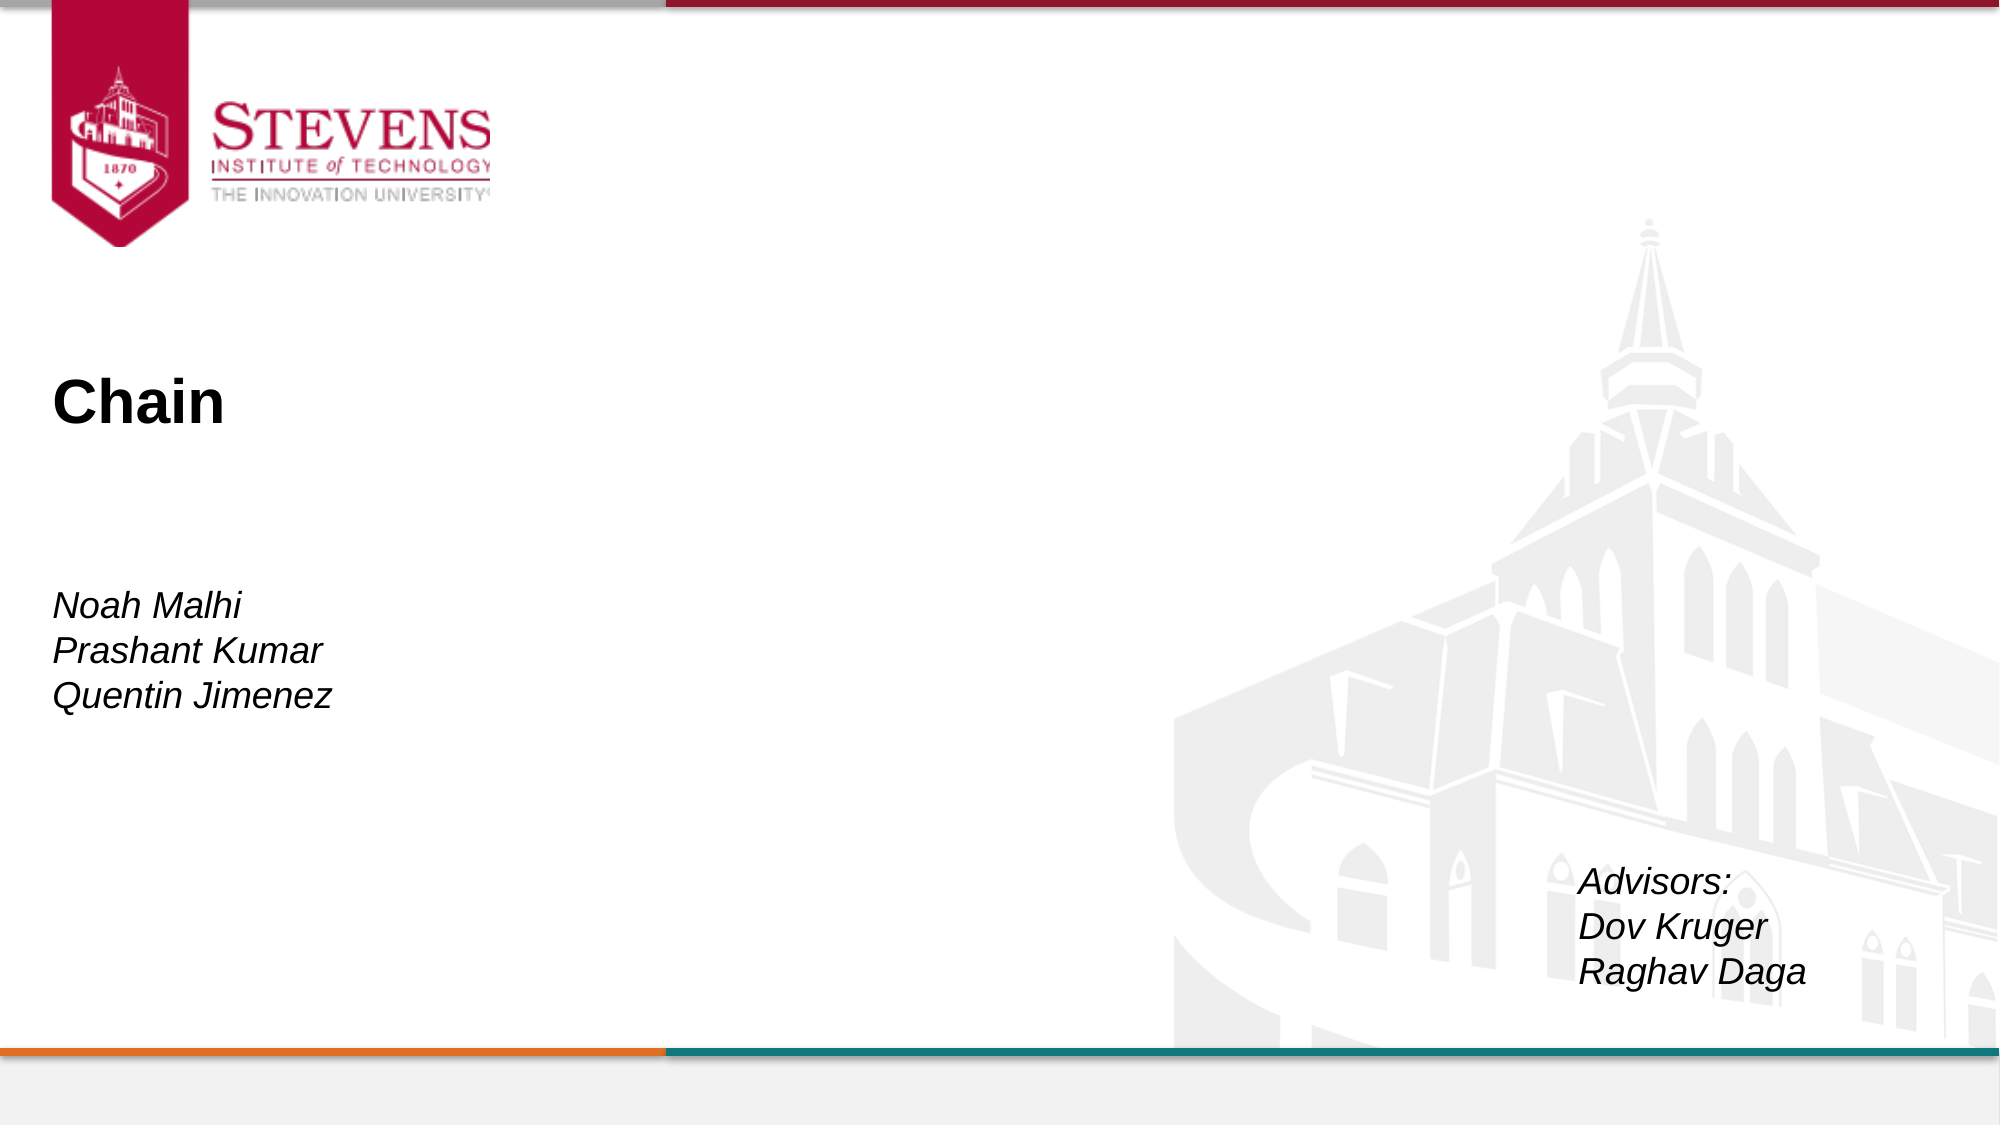

Chain
Noah Malhi
Prashant Kumar
Quentin Jimenez

Advisors:
Dov Kruger
Raghav Daga